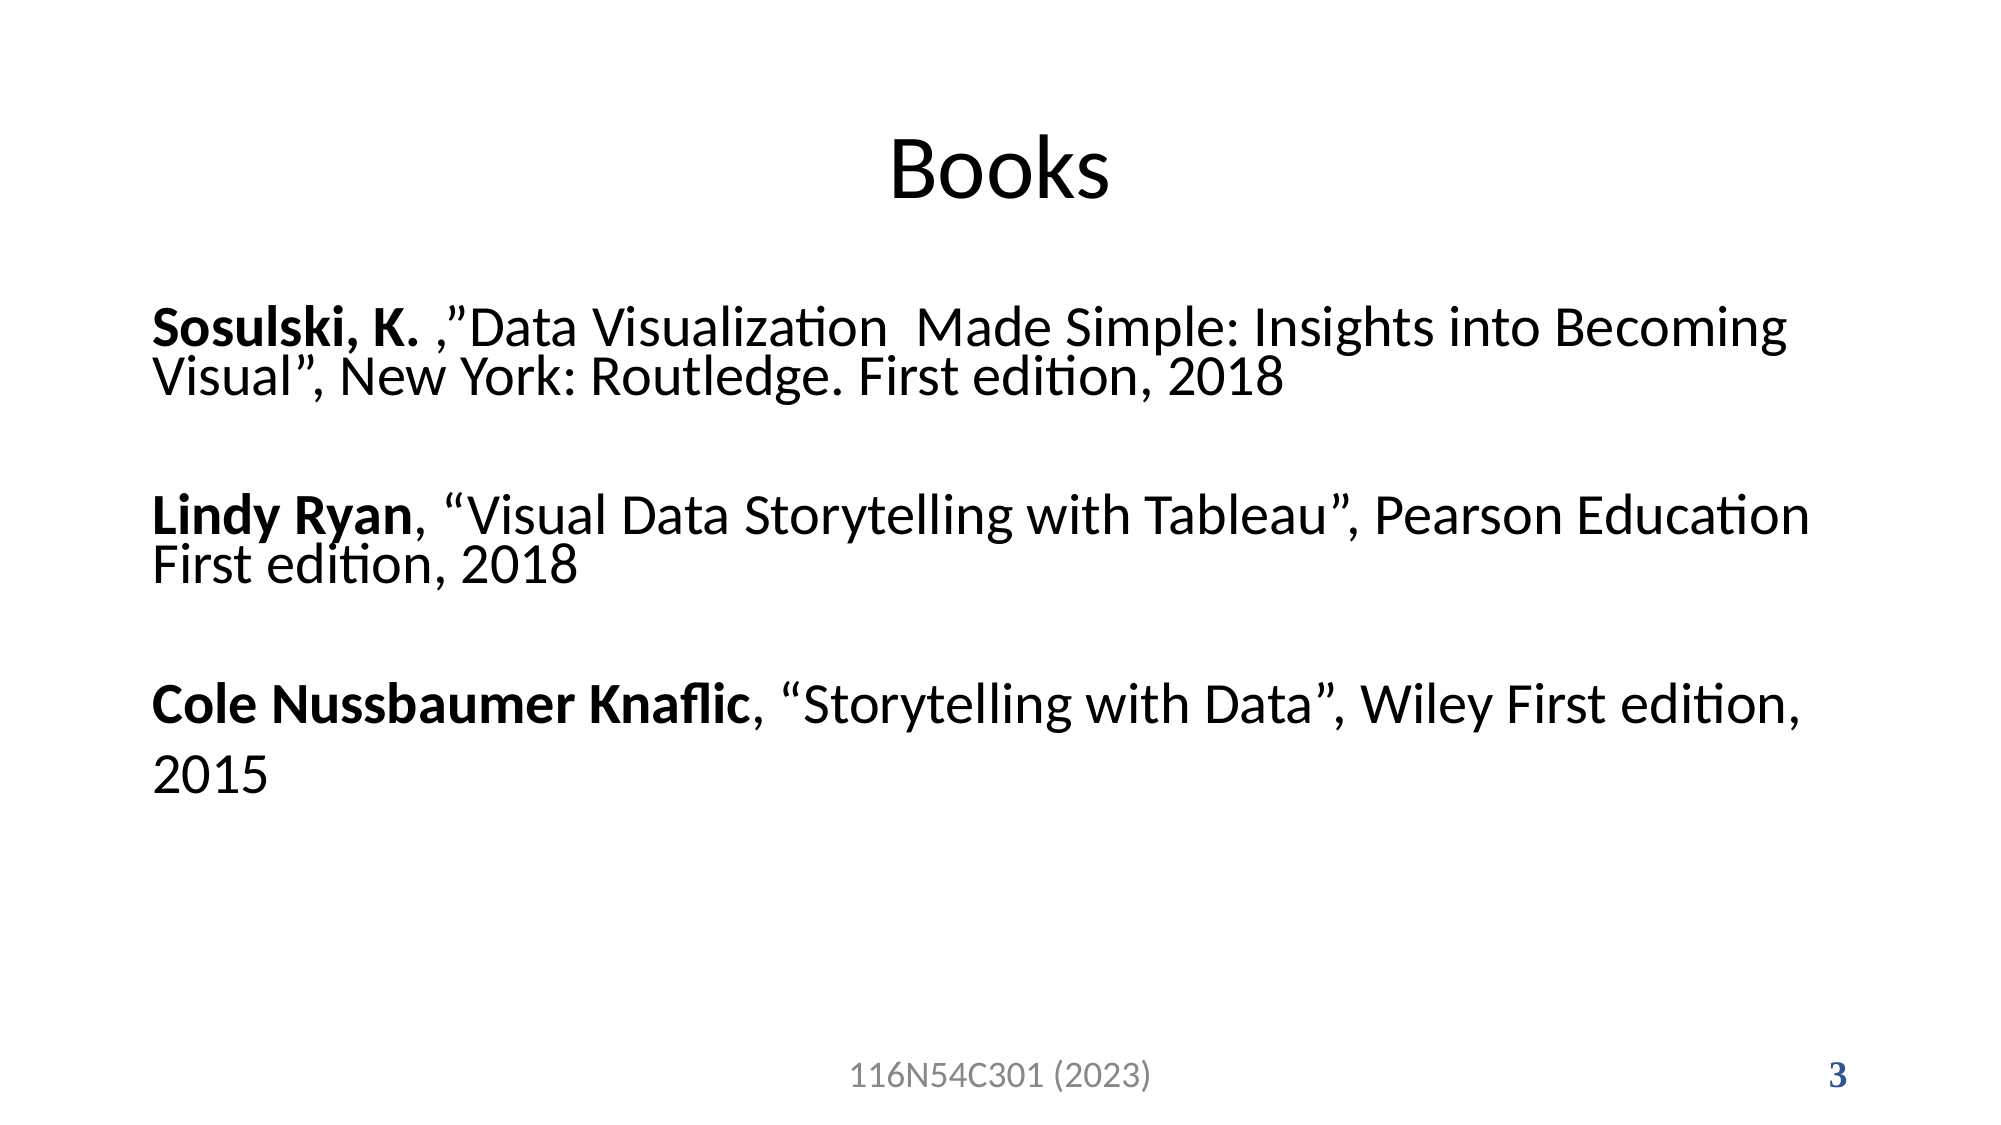

# Books
Sosulski, K. ,”Data Visualization  Made Simple: Insights into Becoming Visual”, New York: Routledge. First edition, 2018

Lindy Ryan, “Visual Data Storytelling with Tableau”, Pearson Education First edition, 2018

Cole Nussbaumer Knaflic, “Storytelling with Data”, Wiley First edition,
2015
116N54C301 (2023)
3